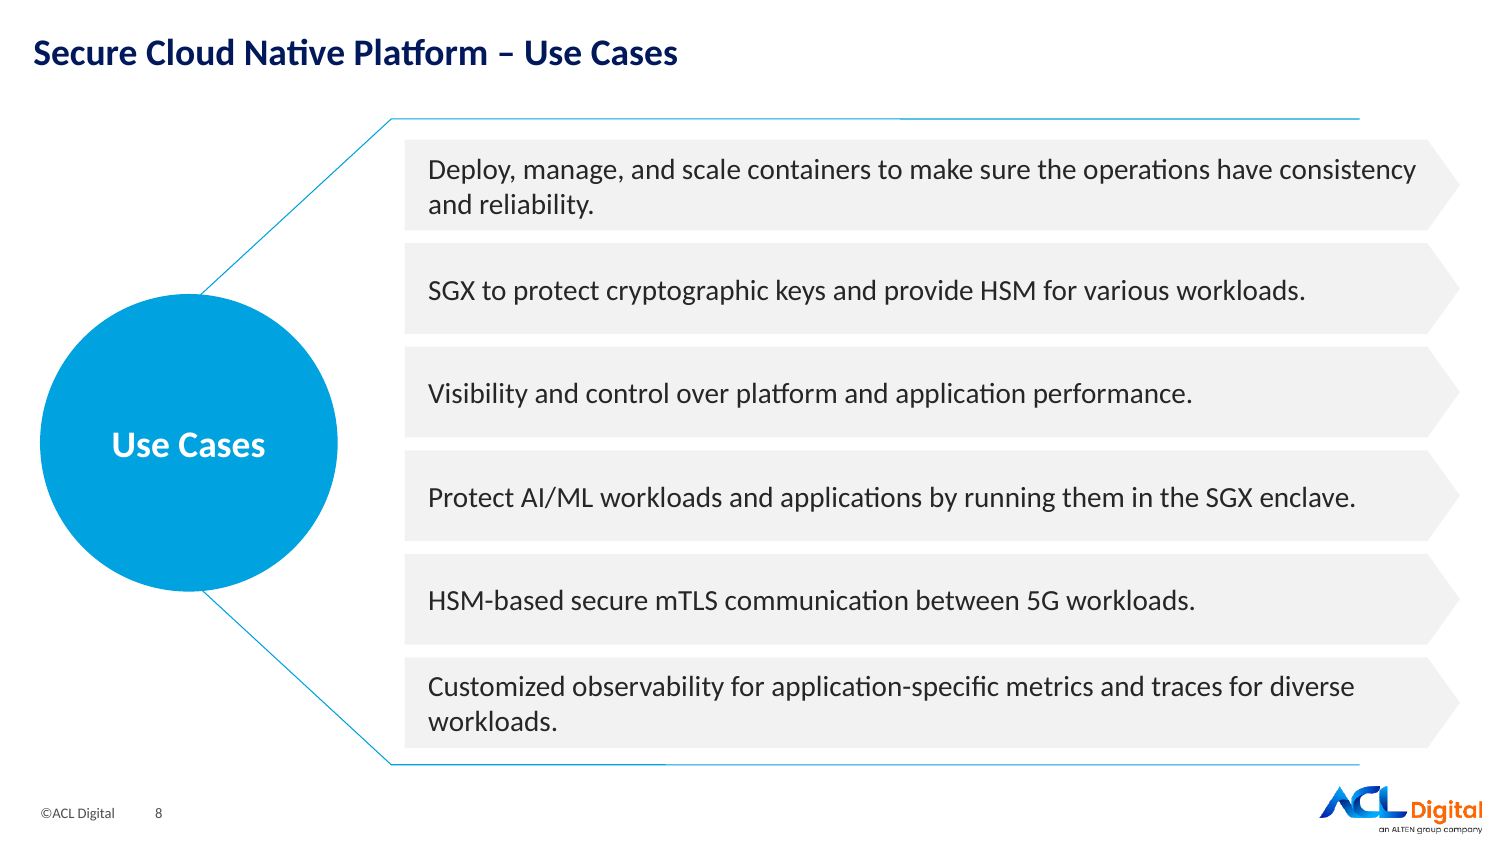

# Secure Cloud Native Platform – Use Cases

Deploy, manage, and scale containers to make sure the operations have consistency and reliability.
SGX to protect cryptographic keys and provide HSM for various workloads.
Use Cases
Visibility and control over platform and application performance.
Protect AI/ML workloads and applications by running them in the SGX enclave.
HSM-based secure mTLS communication between 5G workloads.
Customized observability for application-specific metrics and traces for diverse workloads.